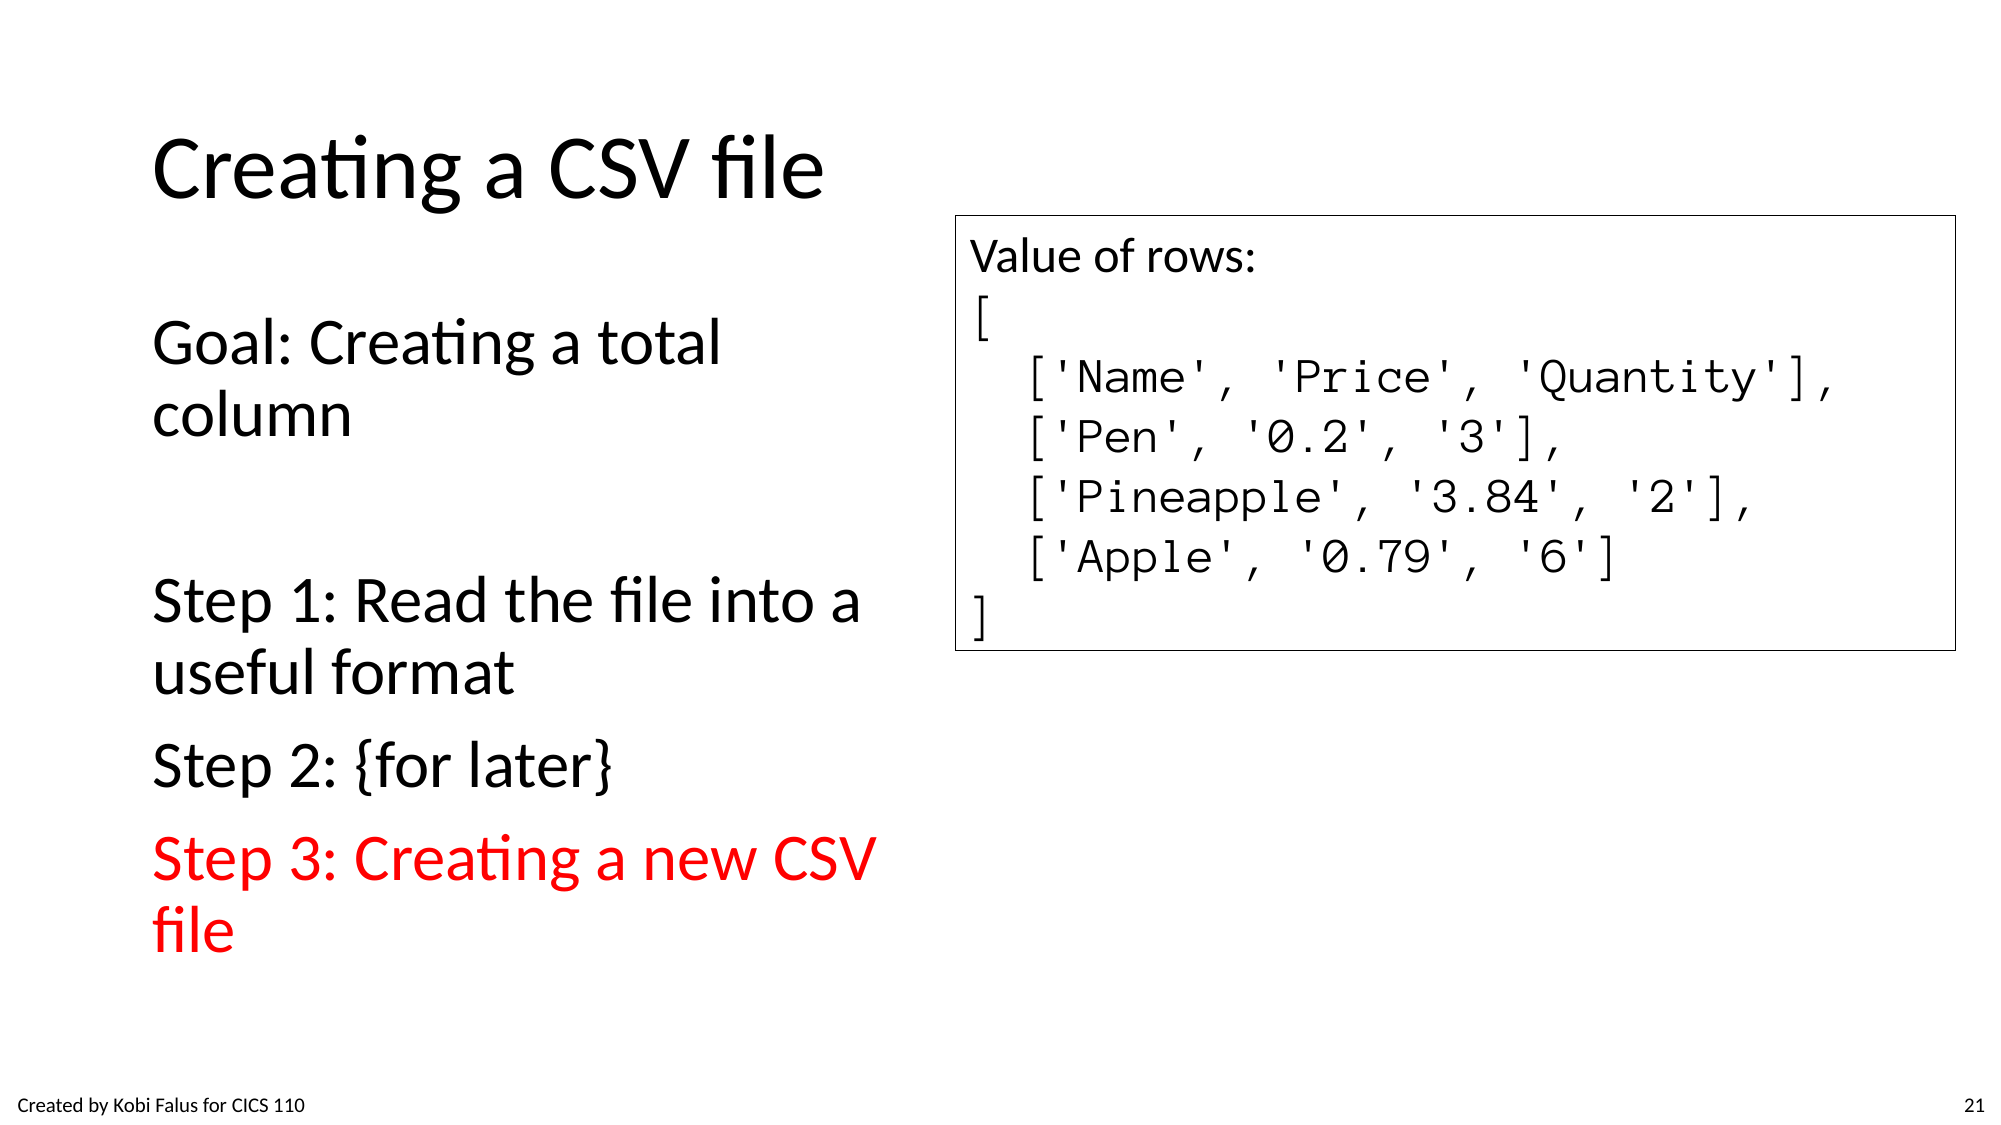

# Creating a CSV file
Value of rows:
[
  ['Name', 'Price', 'Quantity'],
  ['Pen', '0.2', '3'],
  ['Pineapple', '3.84', '2'],
  ['Apple', '0.79', '6']
]
Goal: Creating a total column

Step 1: Read the file into a useful format
Step 2: {for later}
Step 3: Creating a new CSV file